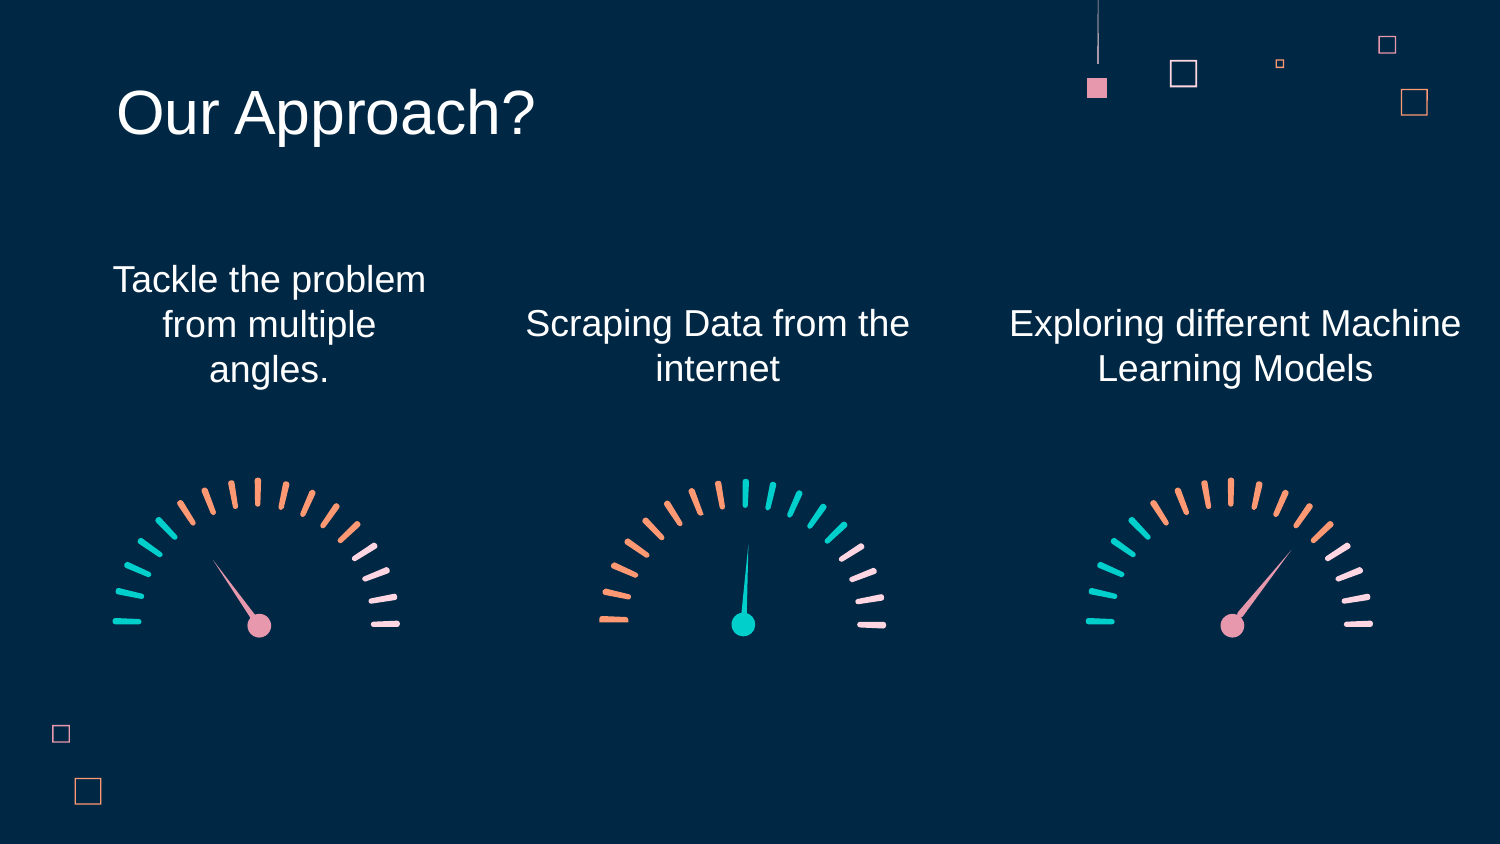

Our Approach?
# Tackle the problem from multiple angles.
Scraping Data from the internet
Exploring different Machine Learning Models

Gathering Route data